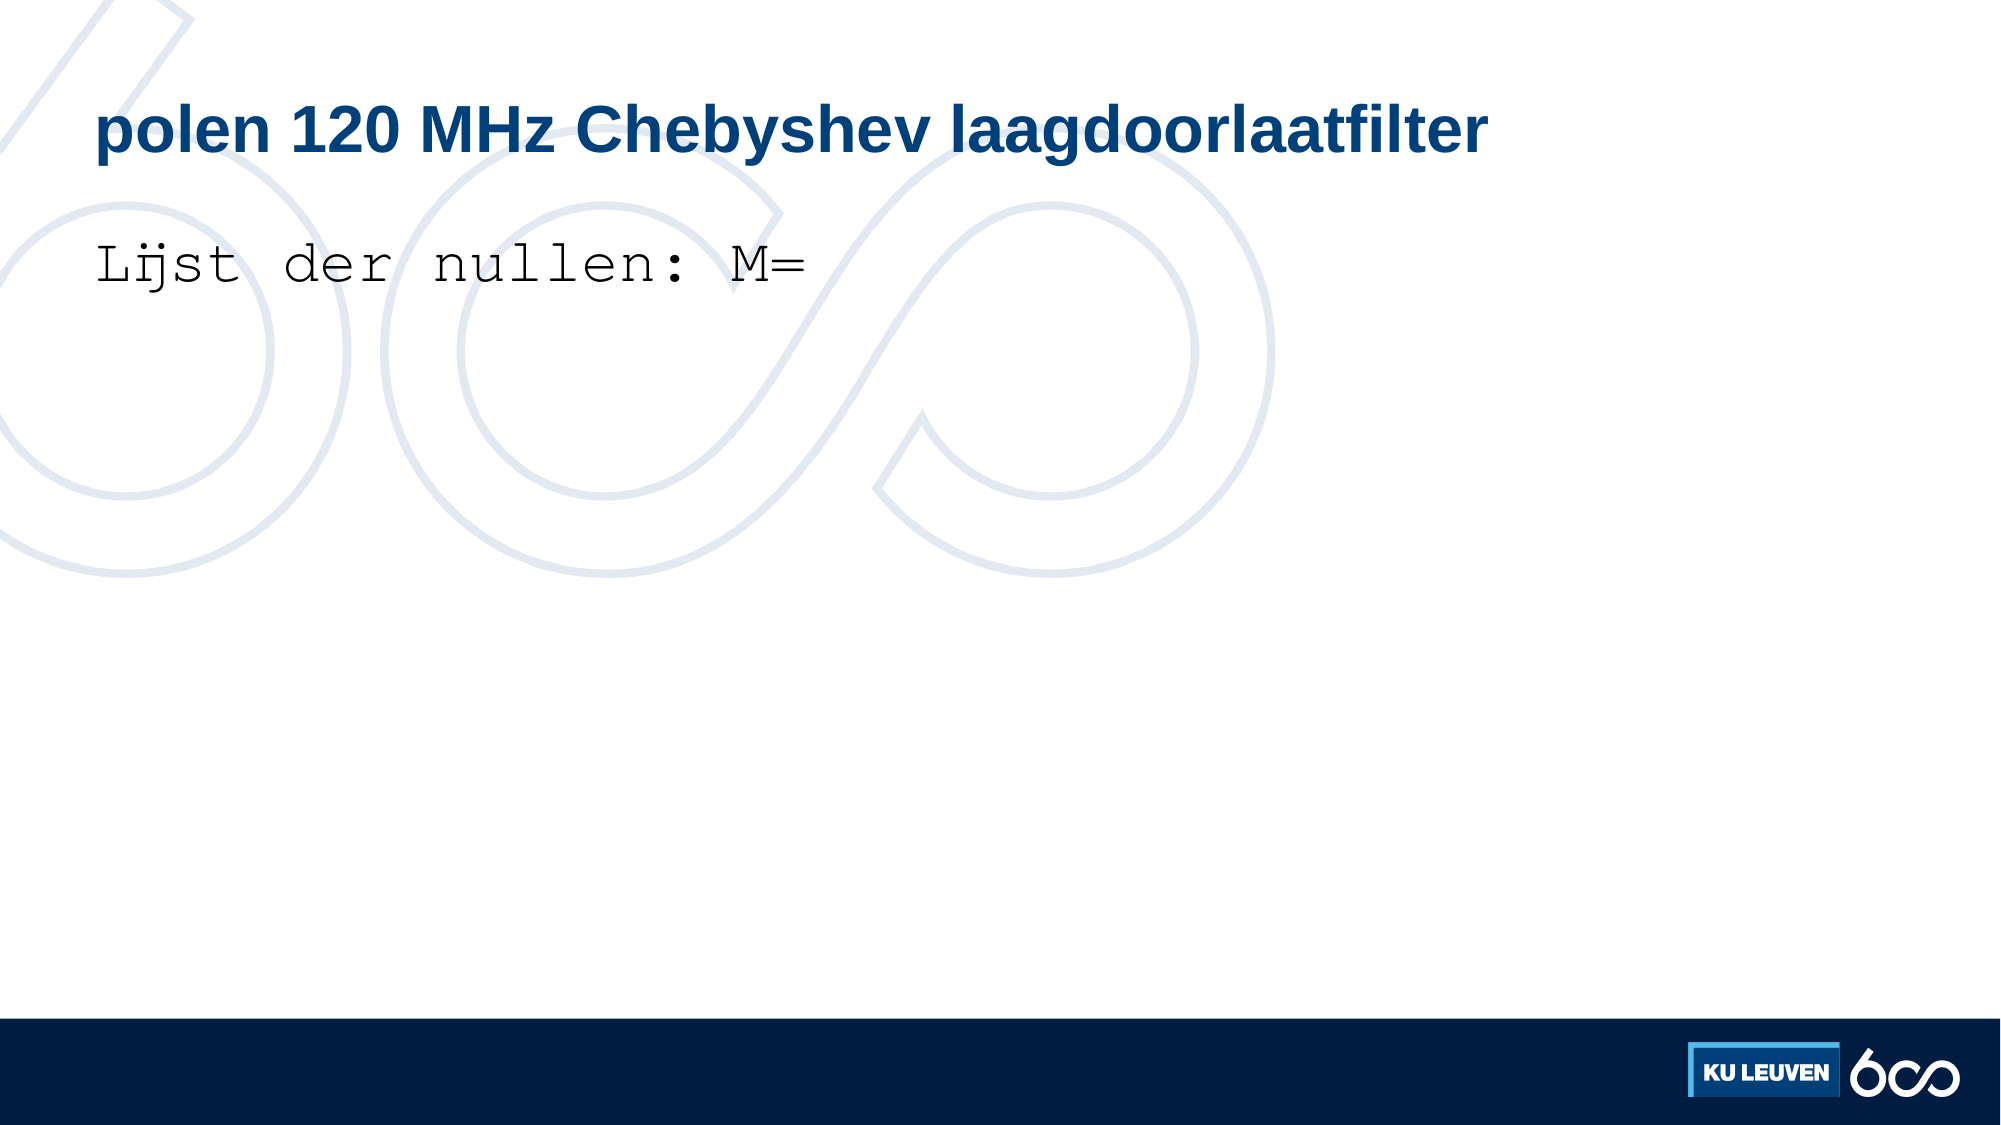

# polen 120 MHz Chebyshev laagdoorlaatfilter
Lijst der nullen: M=